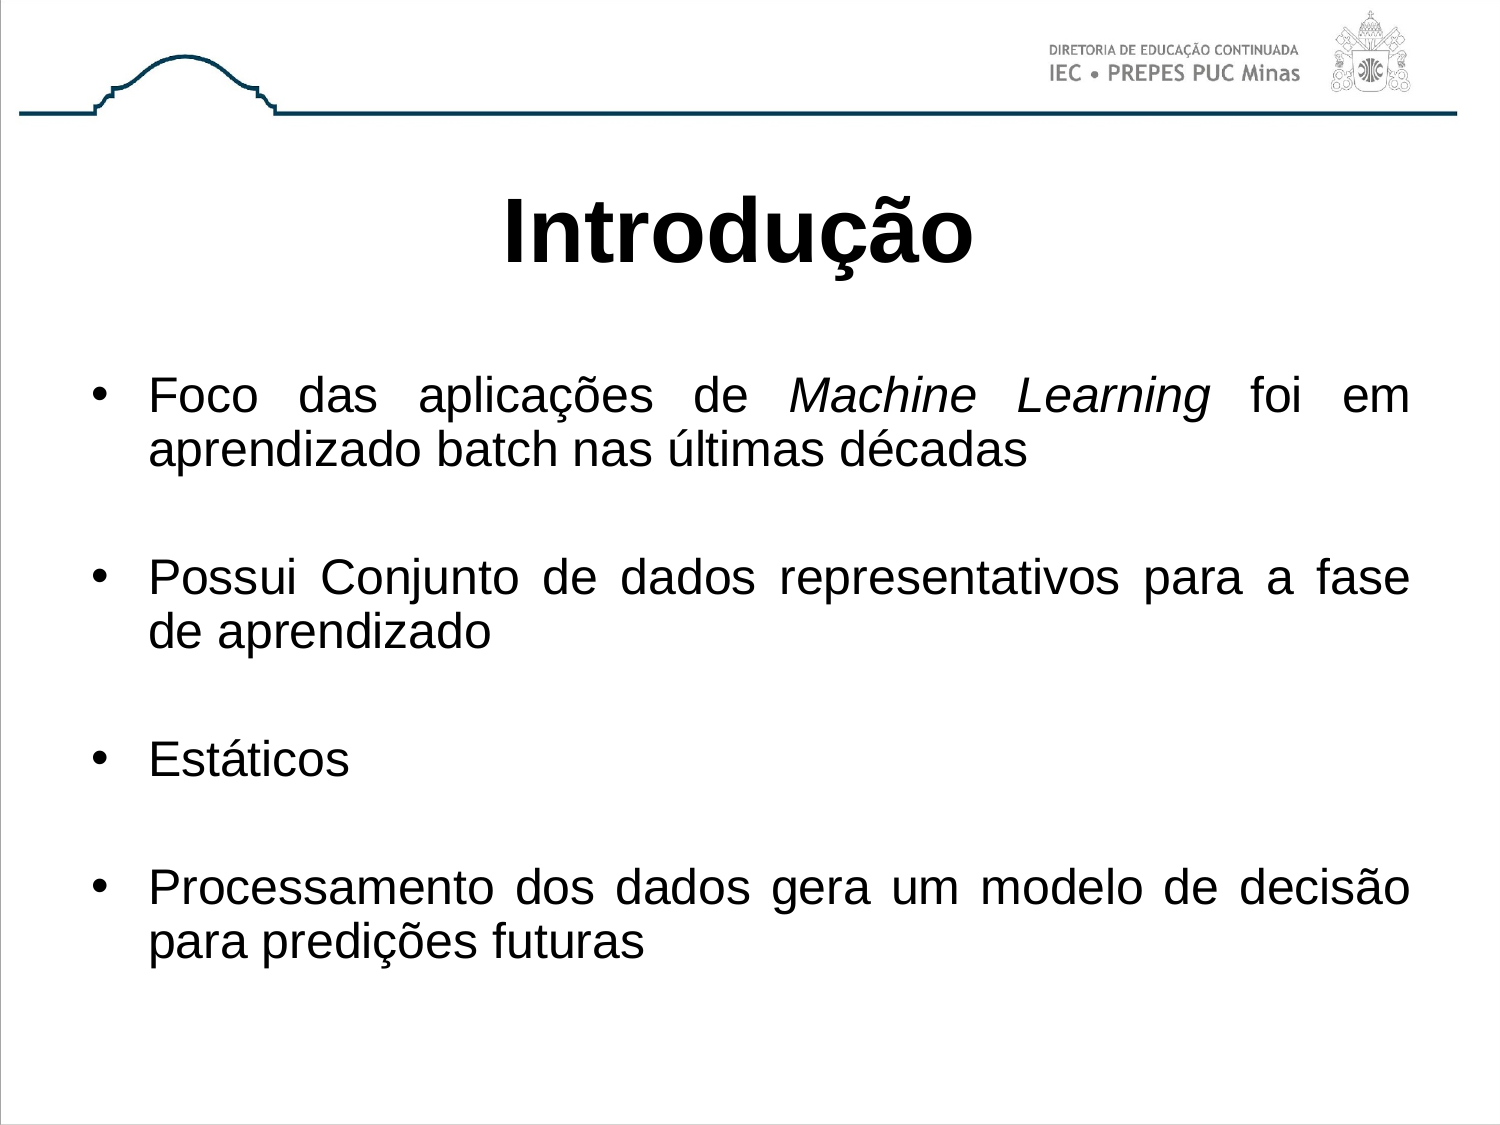

# Introdução
Foco das aplicações de Machine Learning foi em aprendizado batch nas últimas décadas

Possui Conjunto de dados representativos para a fase de aprendizado

Estáticos

Processamento dos dados gera um modelo de decisão para predições futuras